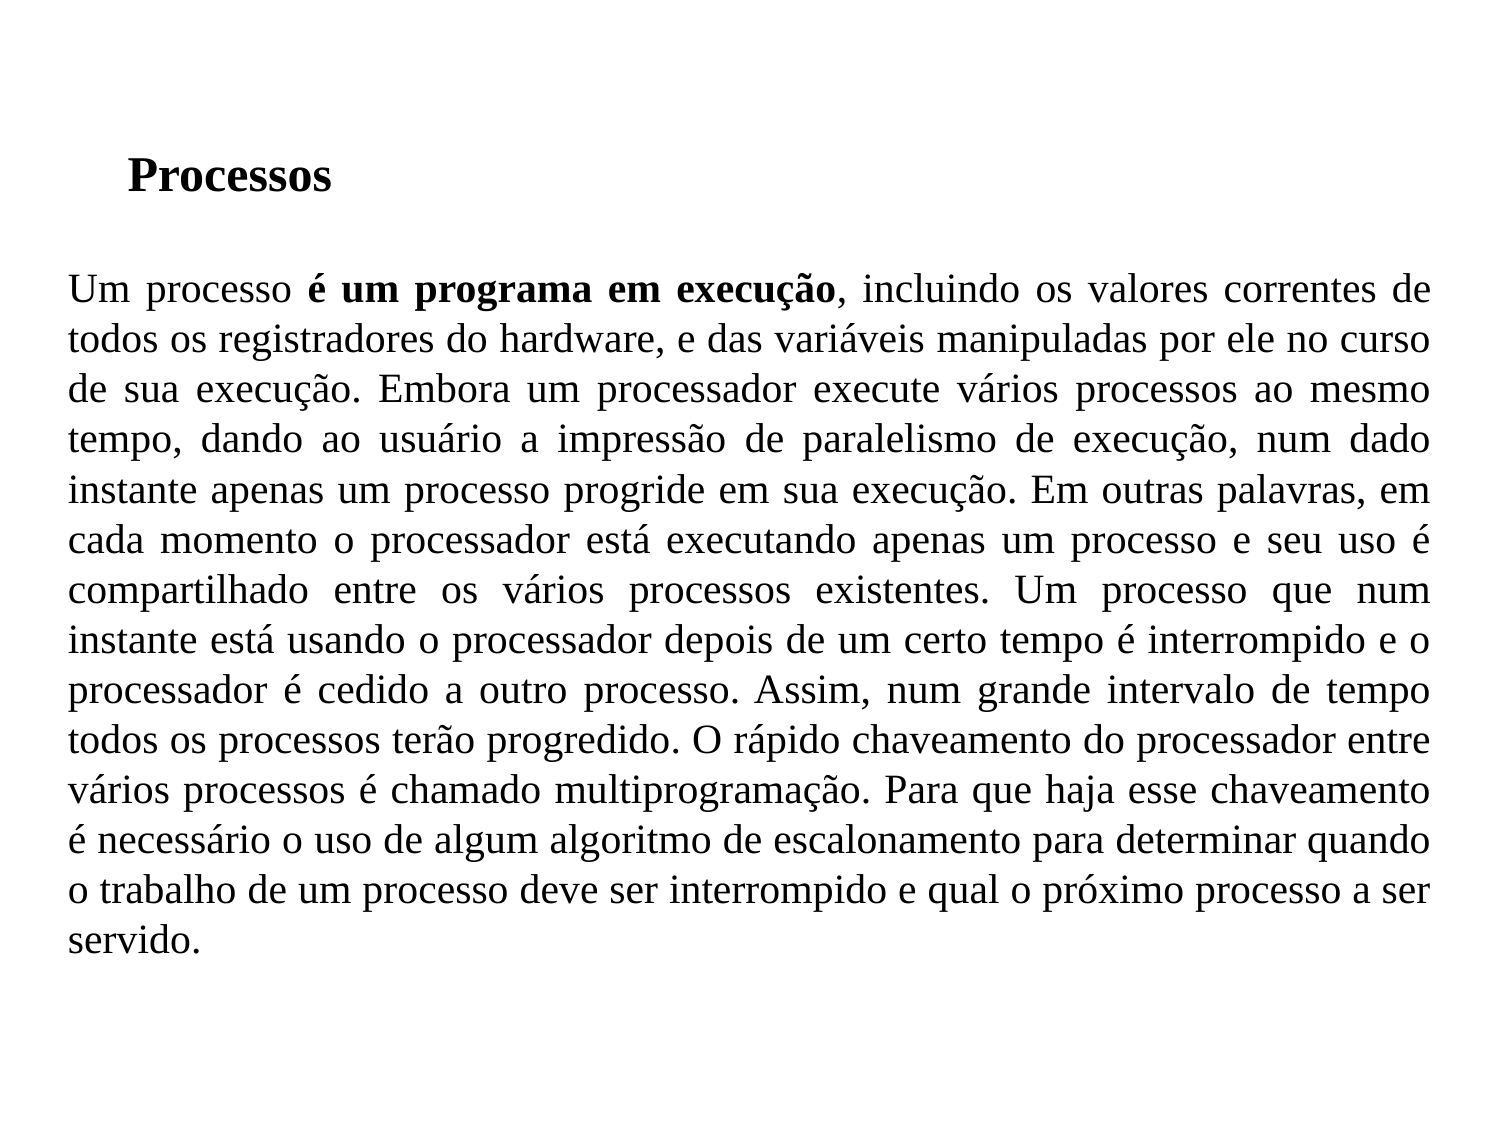

# Processos
Um processo é um programa em execução, incluindo os valores correntes de todos os registradores do hardware, e das variáveis manipuladas por ele no curso de sua execução. Embora um processador execute vários processos ao mesmo tempo, dando ao usuário a impressão de paralelismo de execução, num dado instante apenas um processo progride em sua execução. Em outras palavras, em cada momento o processador está executando apenas um processo e seu uso é compartilhado entre os vários processos existentes. Um processo que num instante está usando o processador depois de um certo tempo é interrompido e o processador é cedido a outro processo. Assim, num grande intervalo de tempo todos os processos terão progredido. O rápido chaveamento do processador entre vários processos é chamado multiprogramação. Para que haja esse chaveamento é necessário o uso de algum algoritmo de escalonamento para determinar quando o trabalho de um processo deve ser interrompido e qual o próximo processo a ser servido.